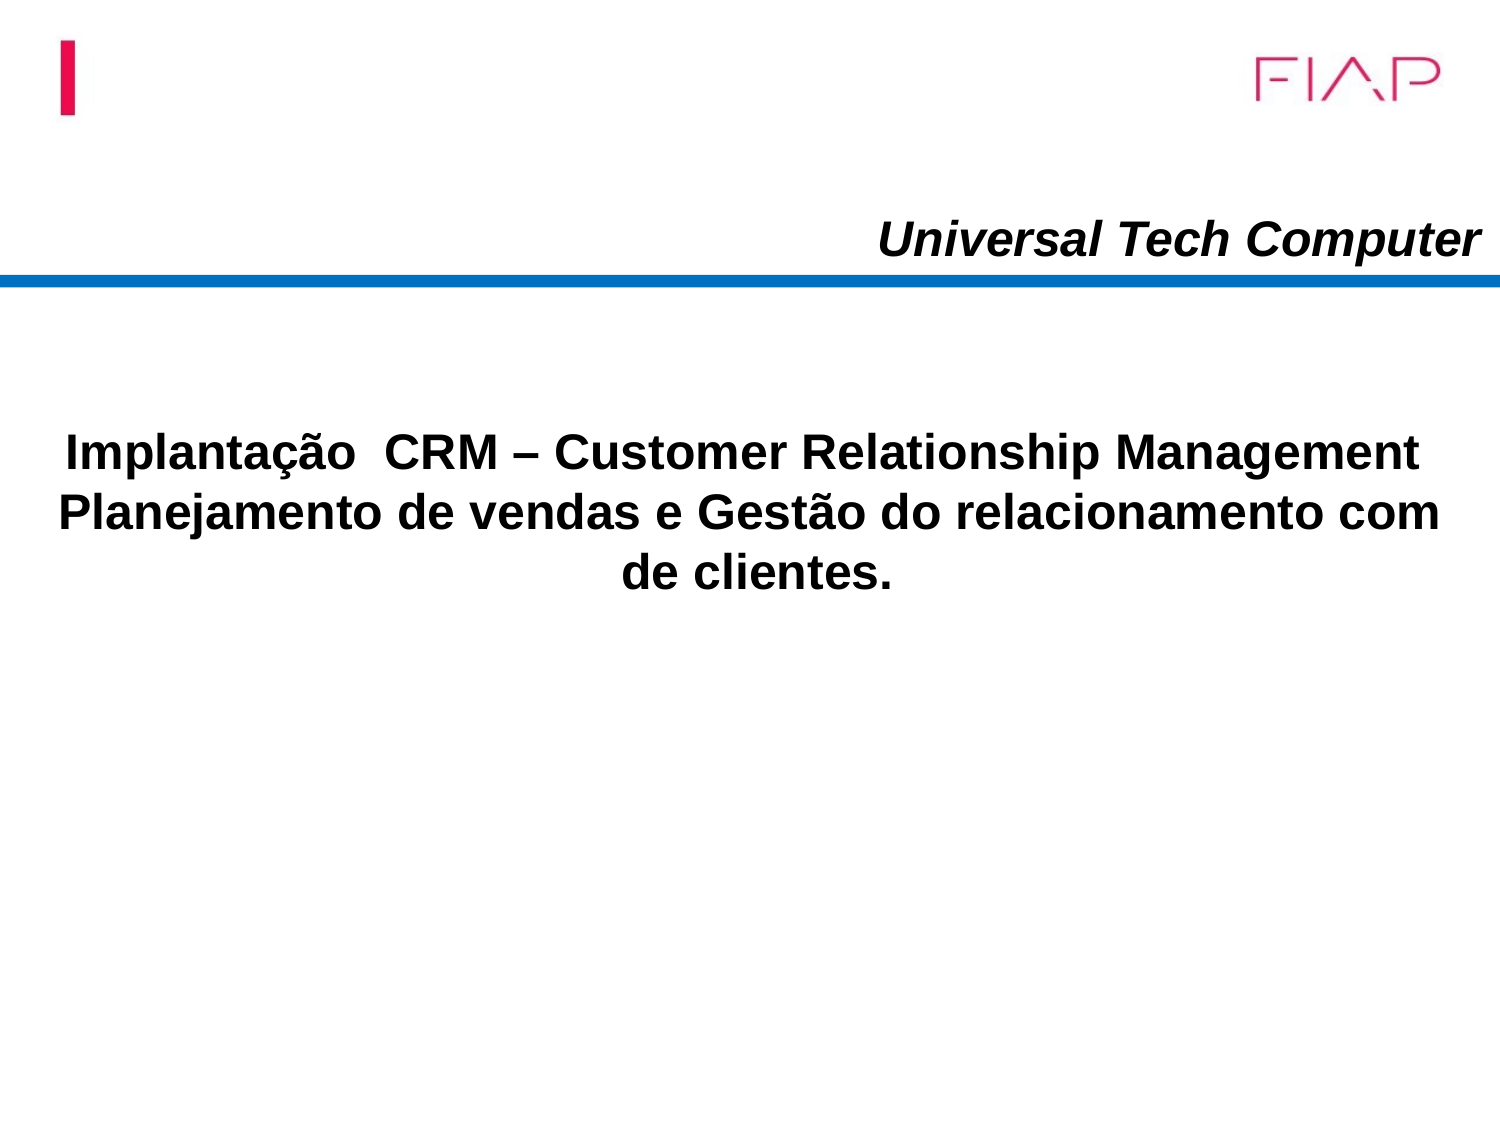

Universal Tech Computer

Implantação  CRM – Customer Relationship Management
Planejamento de vendas e Gestão do relacionamento com
 de clientes.